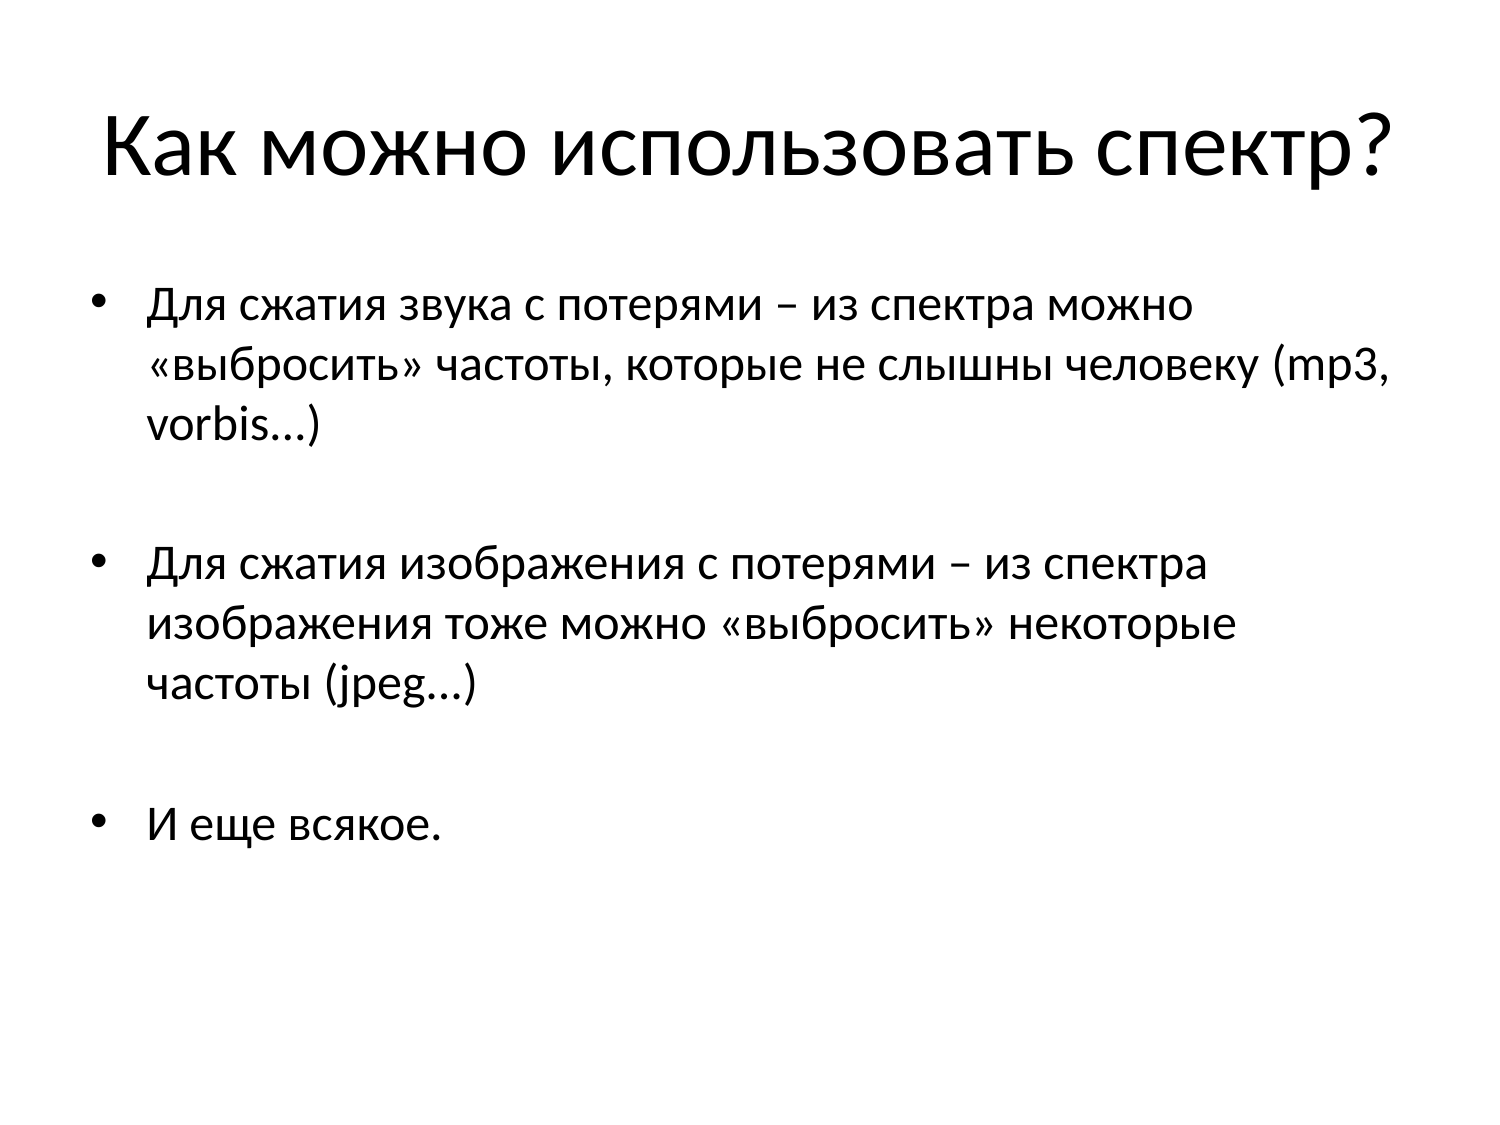

# Как можно использовать спектр?
Для сжатия звука с потерями – из спектра можно «выбросить» частоты, которые не слышны человеку (mp3, vorbis...)

Для сжатия изображения с потерями – из спектра изображения тоже можно «выбросить» некоторые частоты (jpeg...)

И еще всякое.